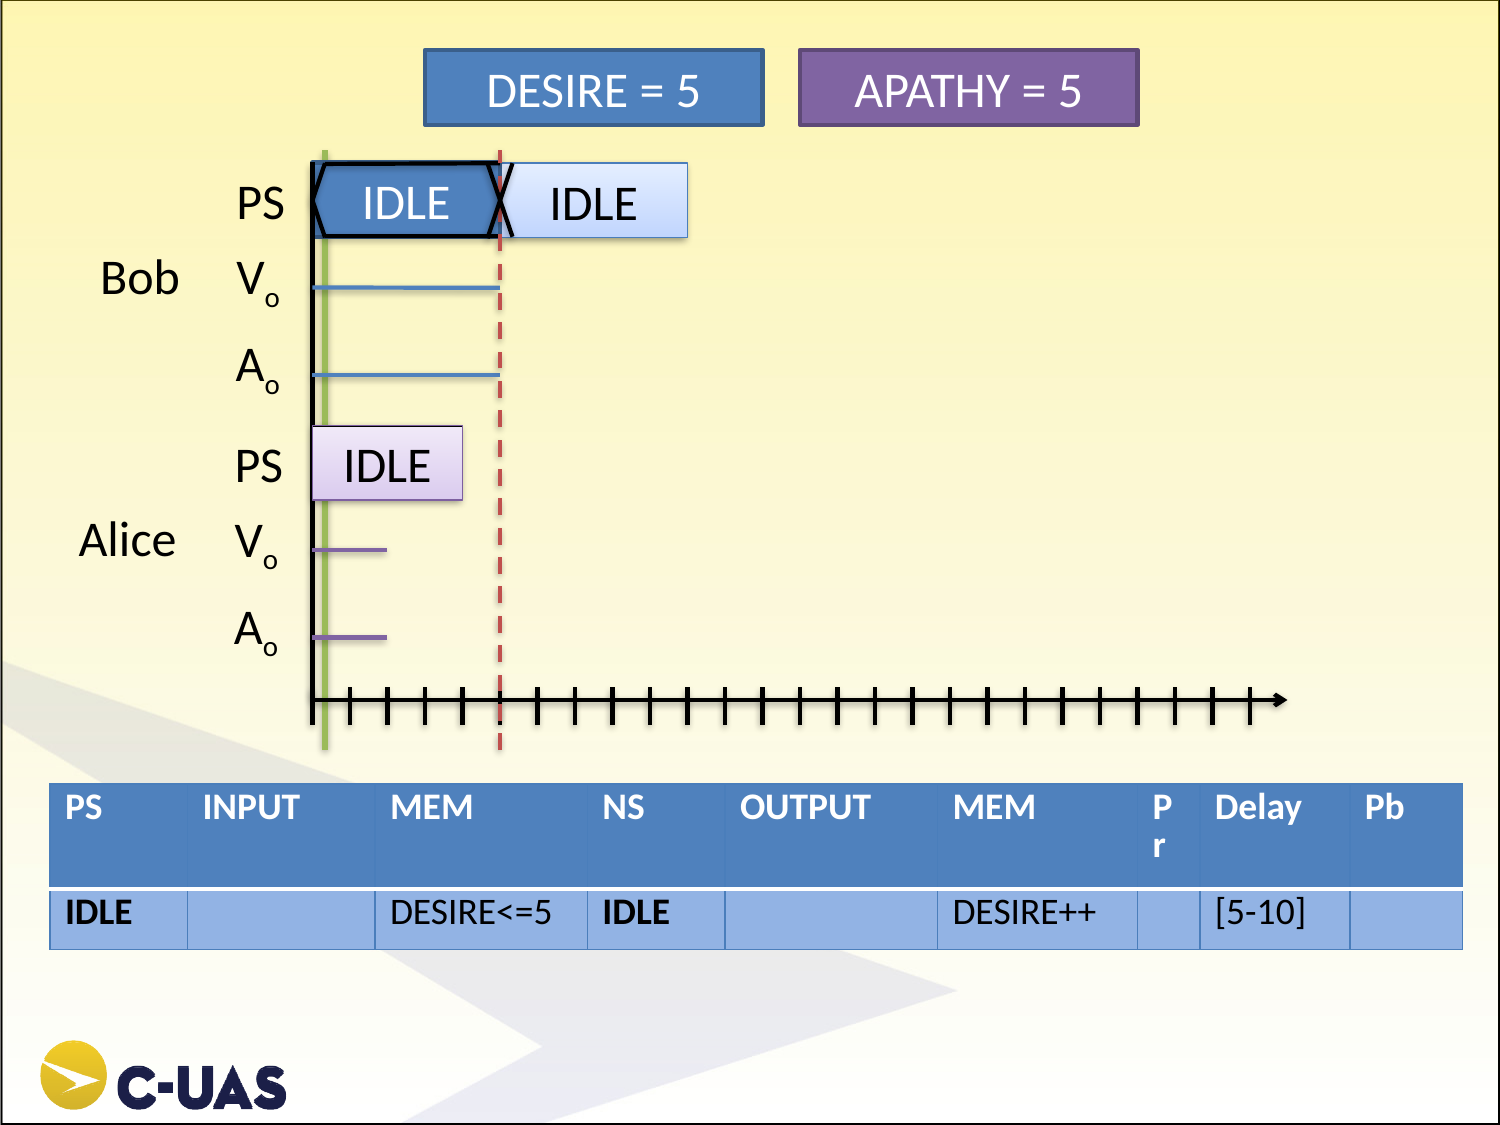

DESIRE = 5
APATHY = 5
PS
IDLE
IDLE
Bob
Vo
Ao
PS
IDLE
Alice
Vo
Ao
| PS | INPUT | MEM | NS | OUTPUT | MEM | Pr | Delay | Pb |
| --- | --- | --- | --- | --- | --- | --- | --- | --- |
| IDLE |  | DESIRE<=5 | IDLE |  | DESIRE++ |  | [5-10] |  |